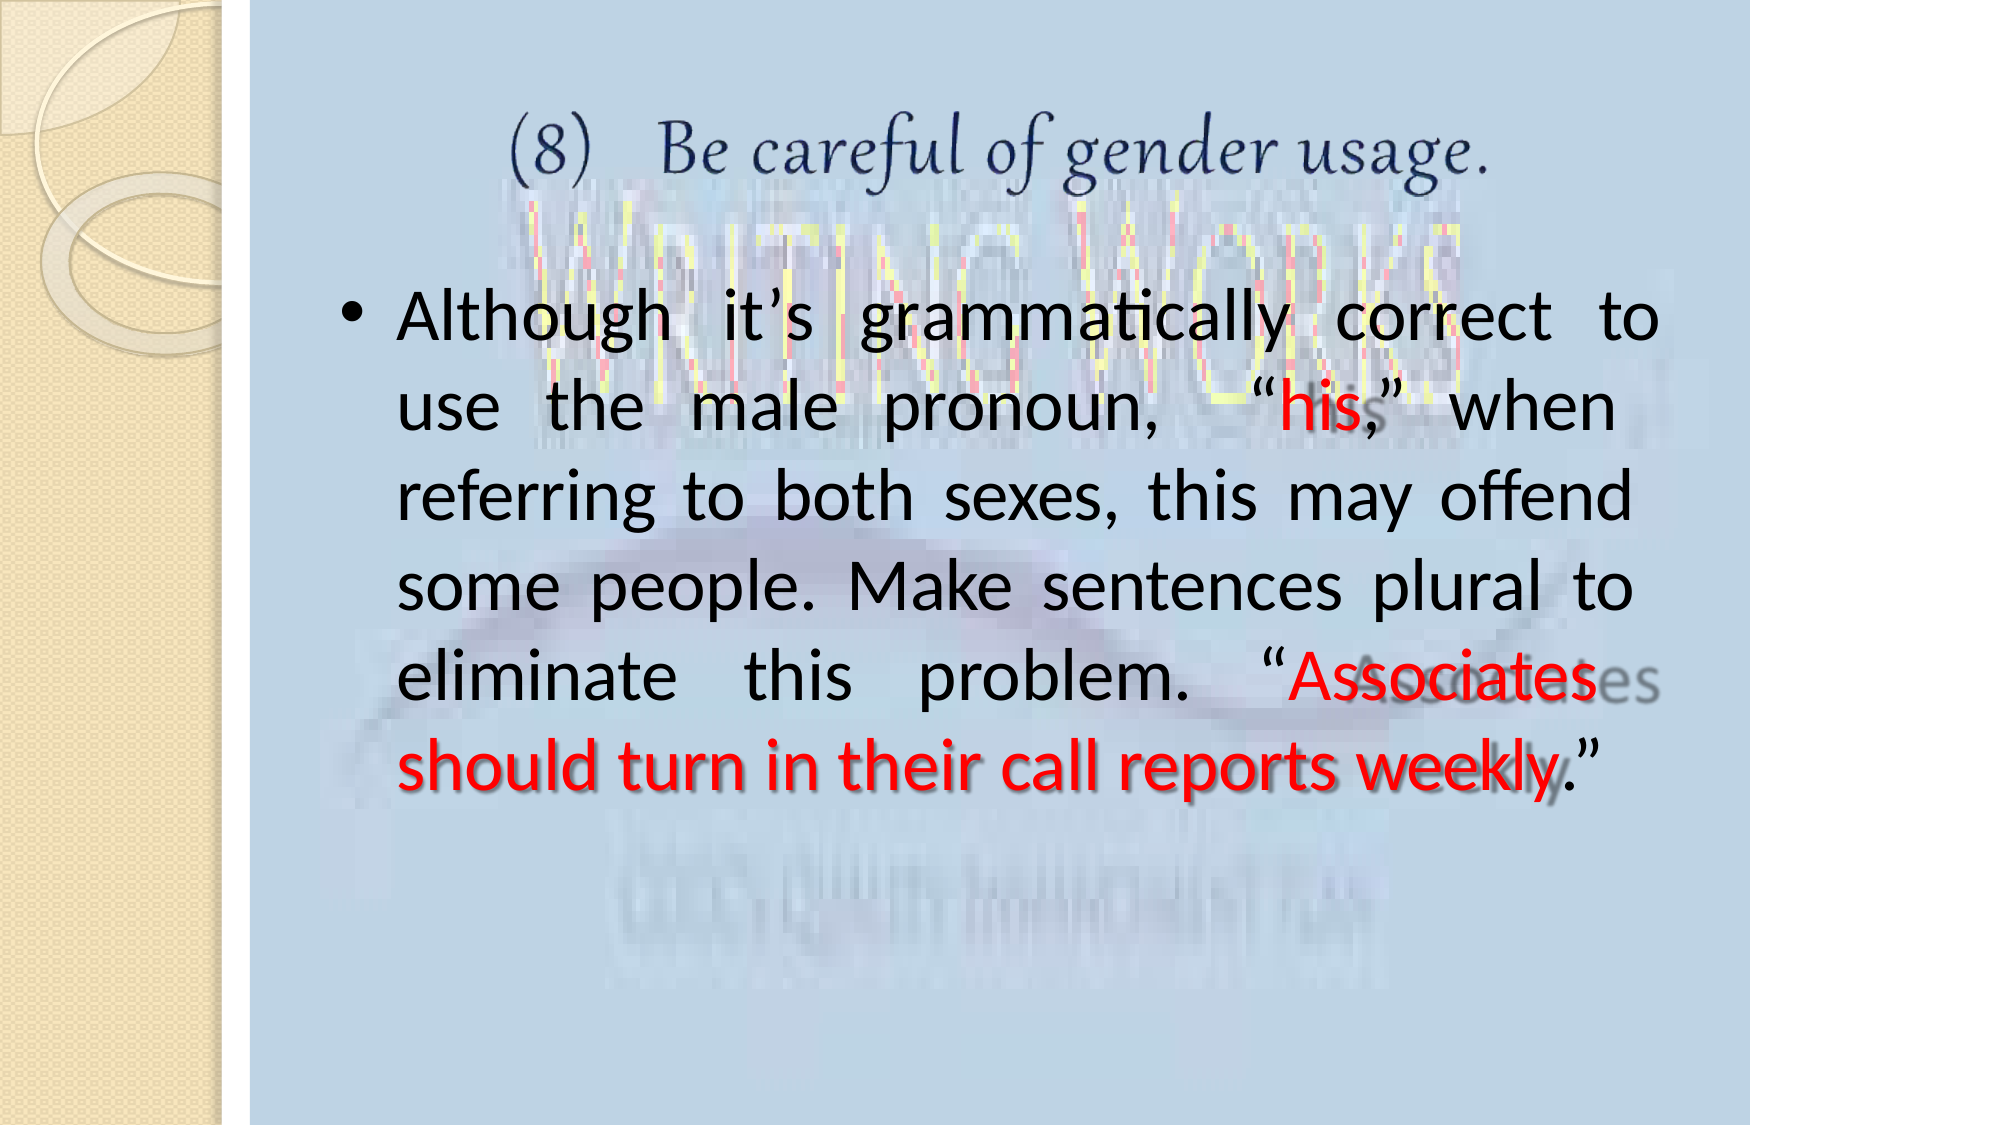

Although
it’s	grammatically	correct	to

use the male pronoun,  “his,” when  referring to both sexes, this may offend  some people. Make sentences plural to  eliminate this problem. “Associates  should turn in their call reports weekly.”